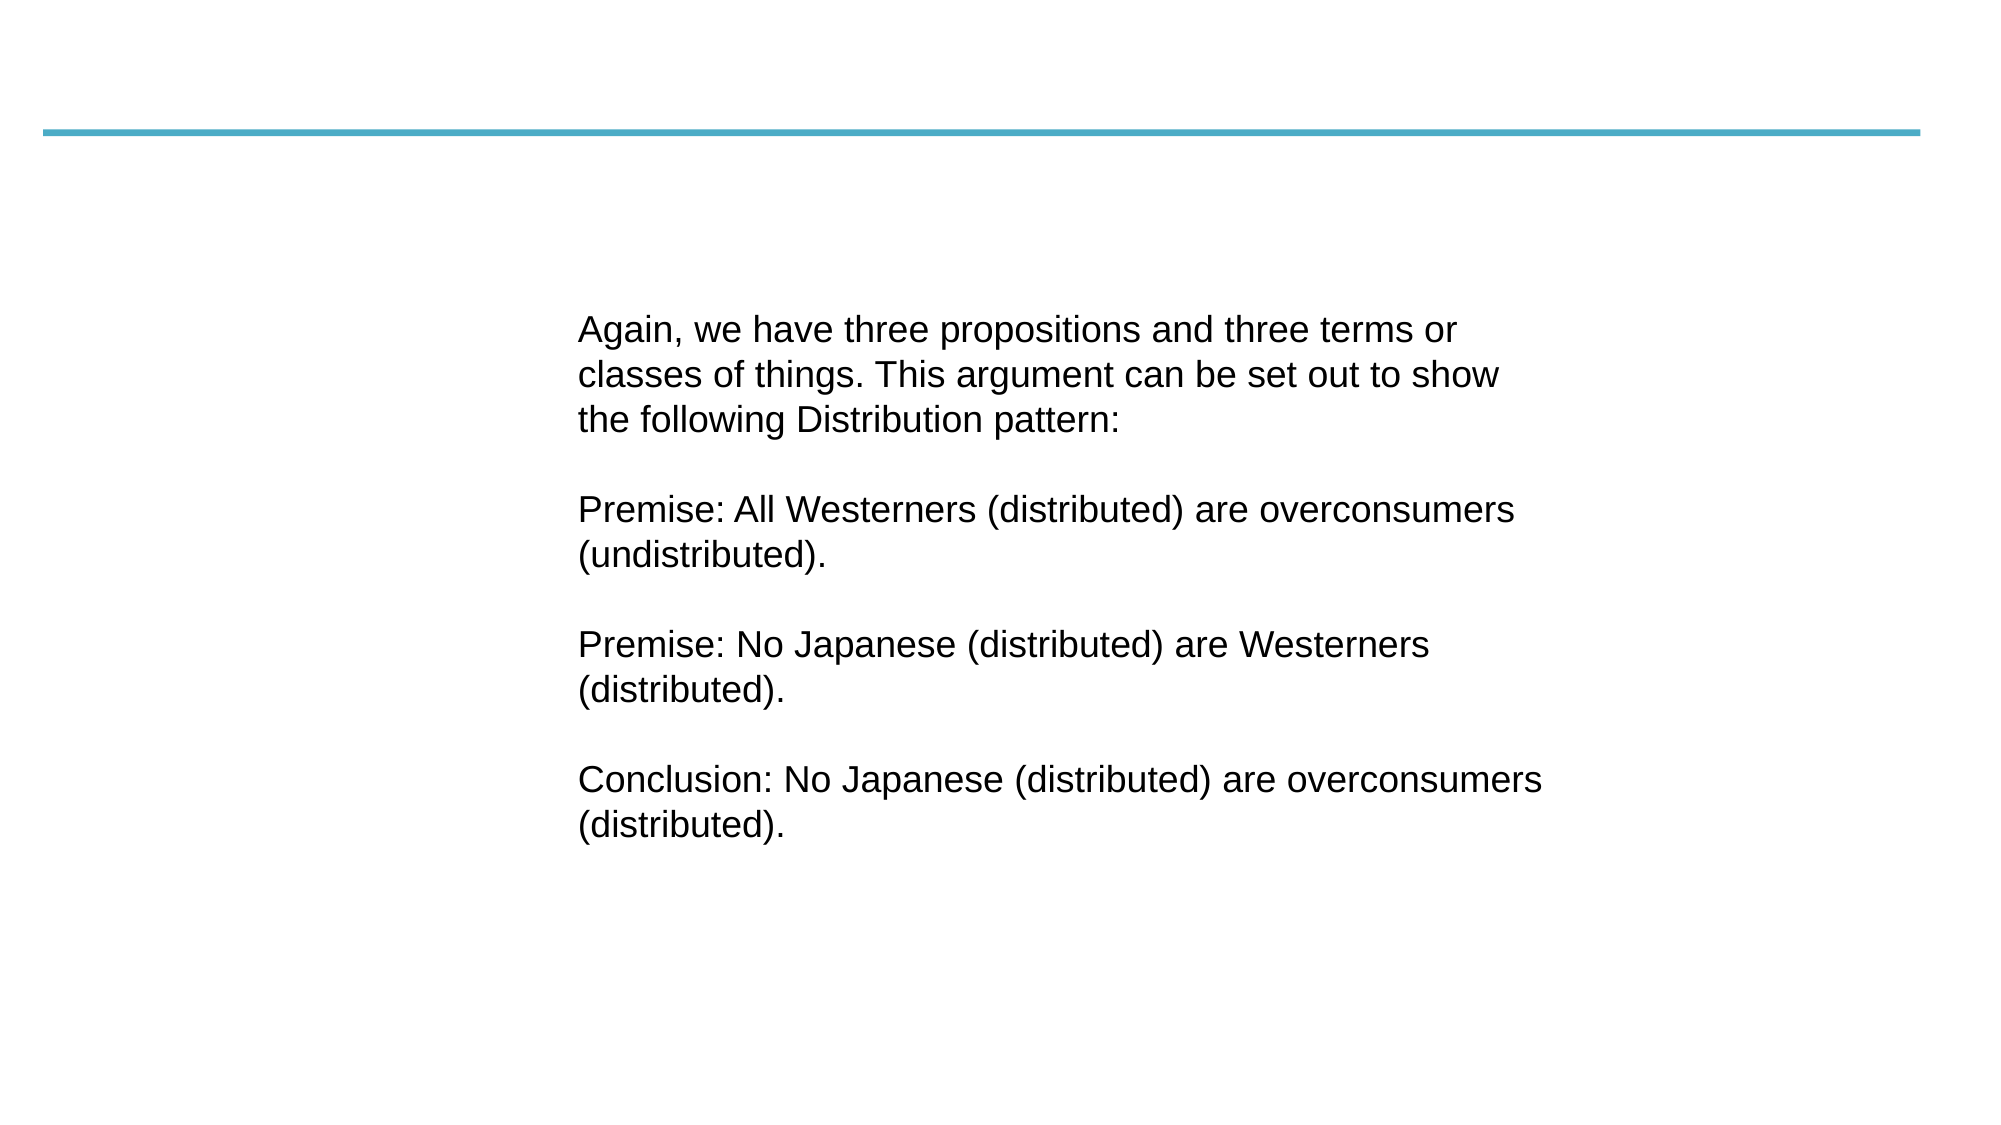

Again, we have three propositions and three terms or classes of things. This argument can be set out to show the following Distribution pattern:

Premise: All Westerners (distributed) are overconsumers
(undistributed).

Premise: No Japanese (distributed) are Westerners (distributed).

Conclusion: No Japanese (distributed) are overconsumers (distributed).